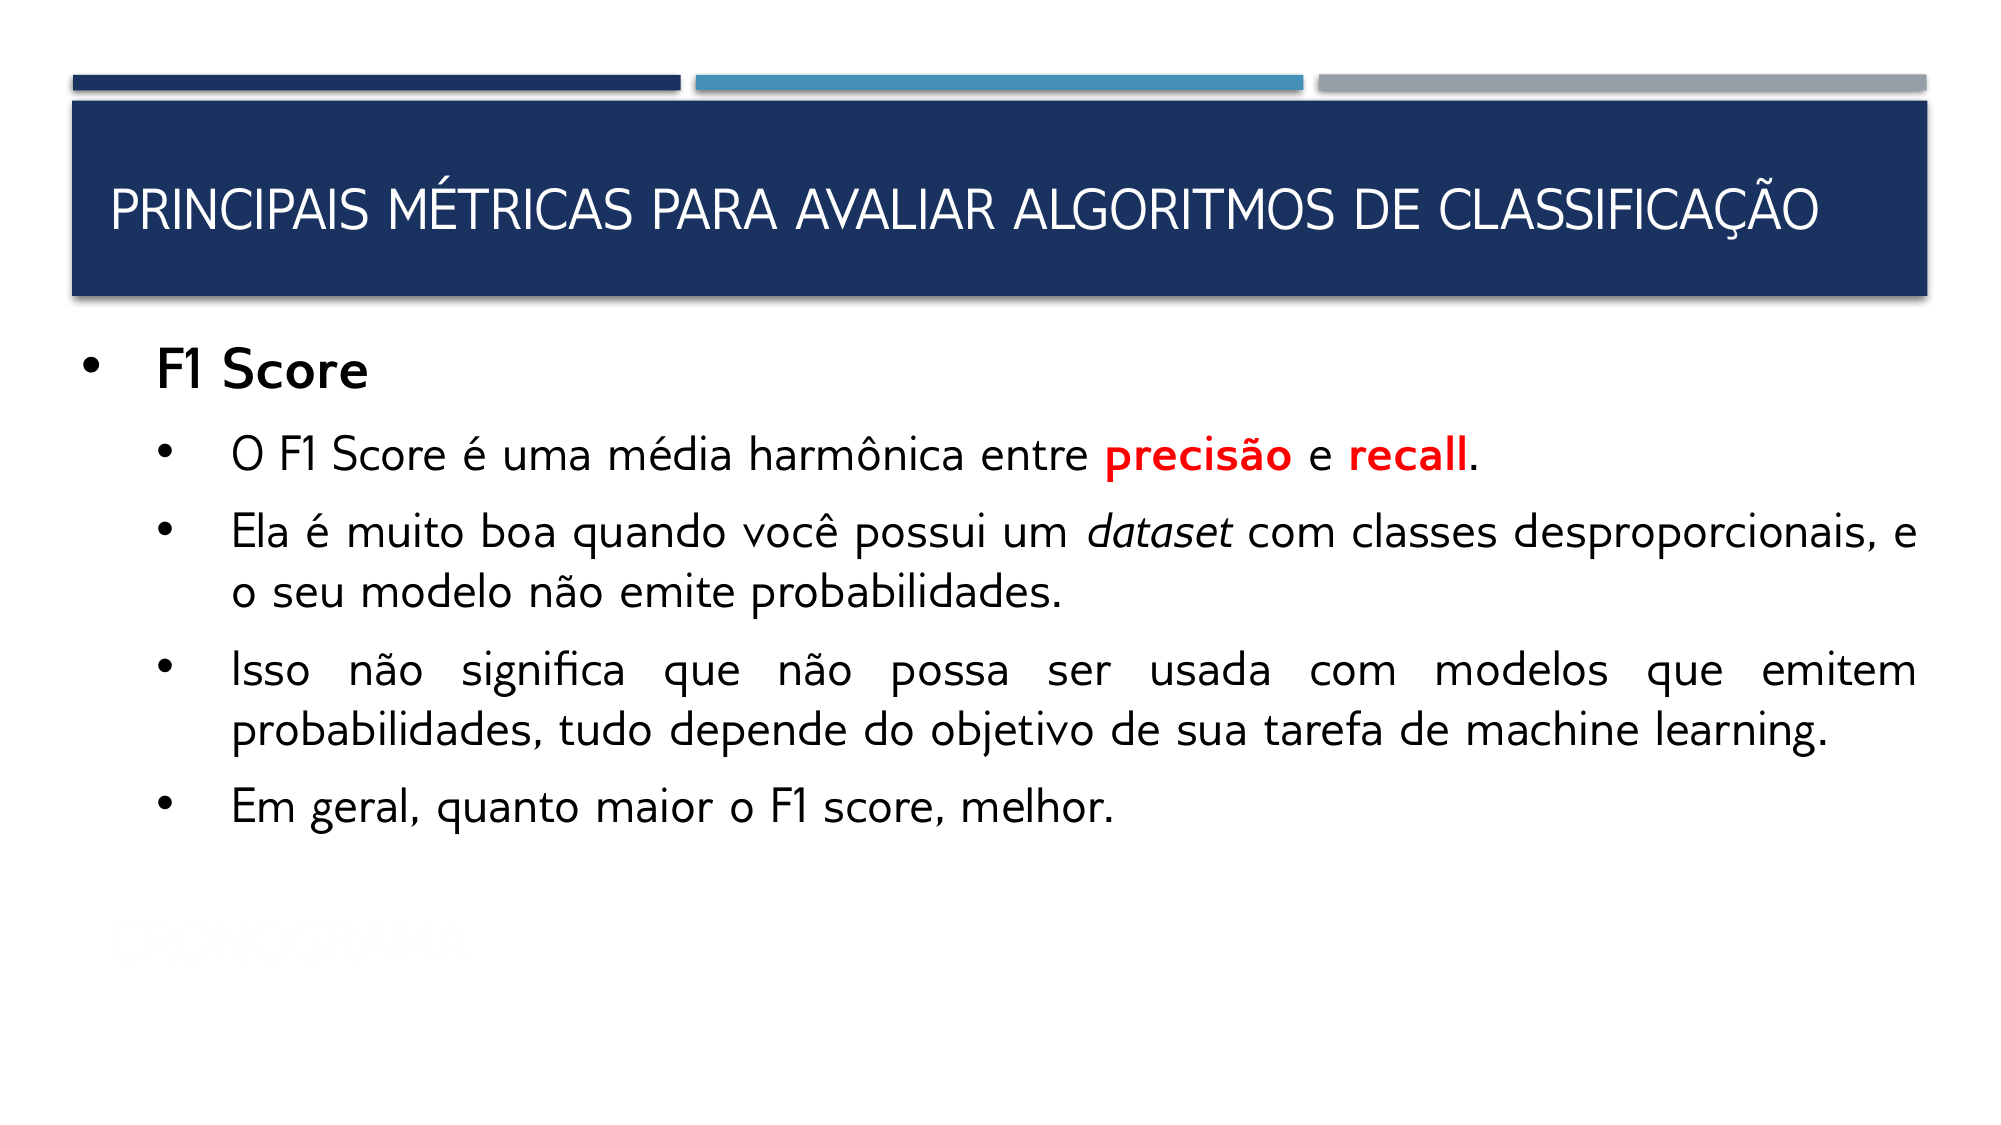

Principais métricas para avaliar algoritmos de classificação
F1 Score
O F1 Score é uma média harmônica entre precisão e recall.
Ela é muito boa quando você possui um dataset com classes desproporcionais, e o seu modelo não emite probabilidades.
Isso não significa que não possa ser usada com modelos que emitem probabilidades, tudo depende do objetivo de sua tarefa de machine learning.
Em geral, quanto maior o F1 score, melhor.
# cronograma